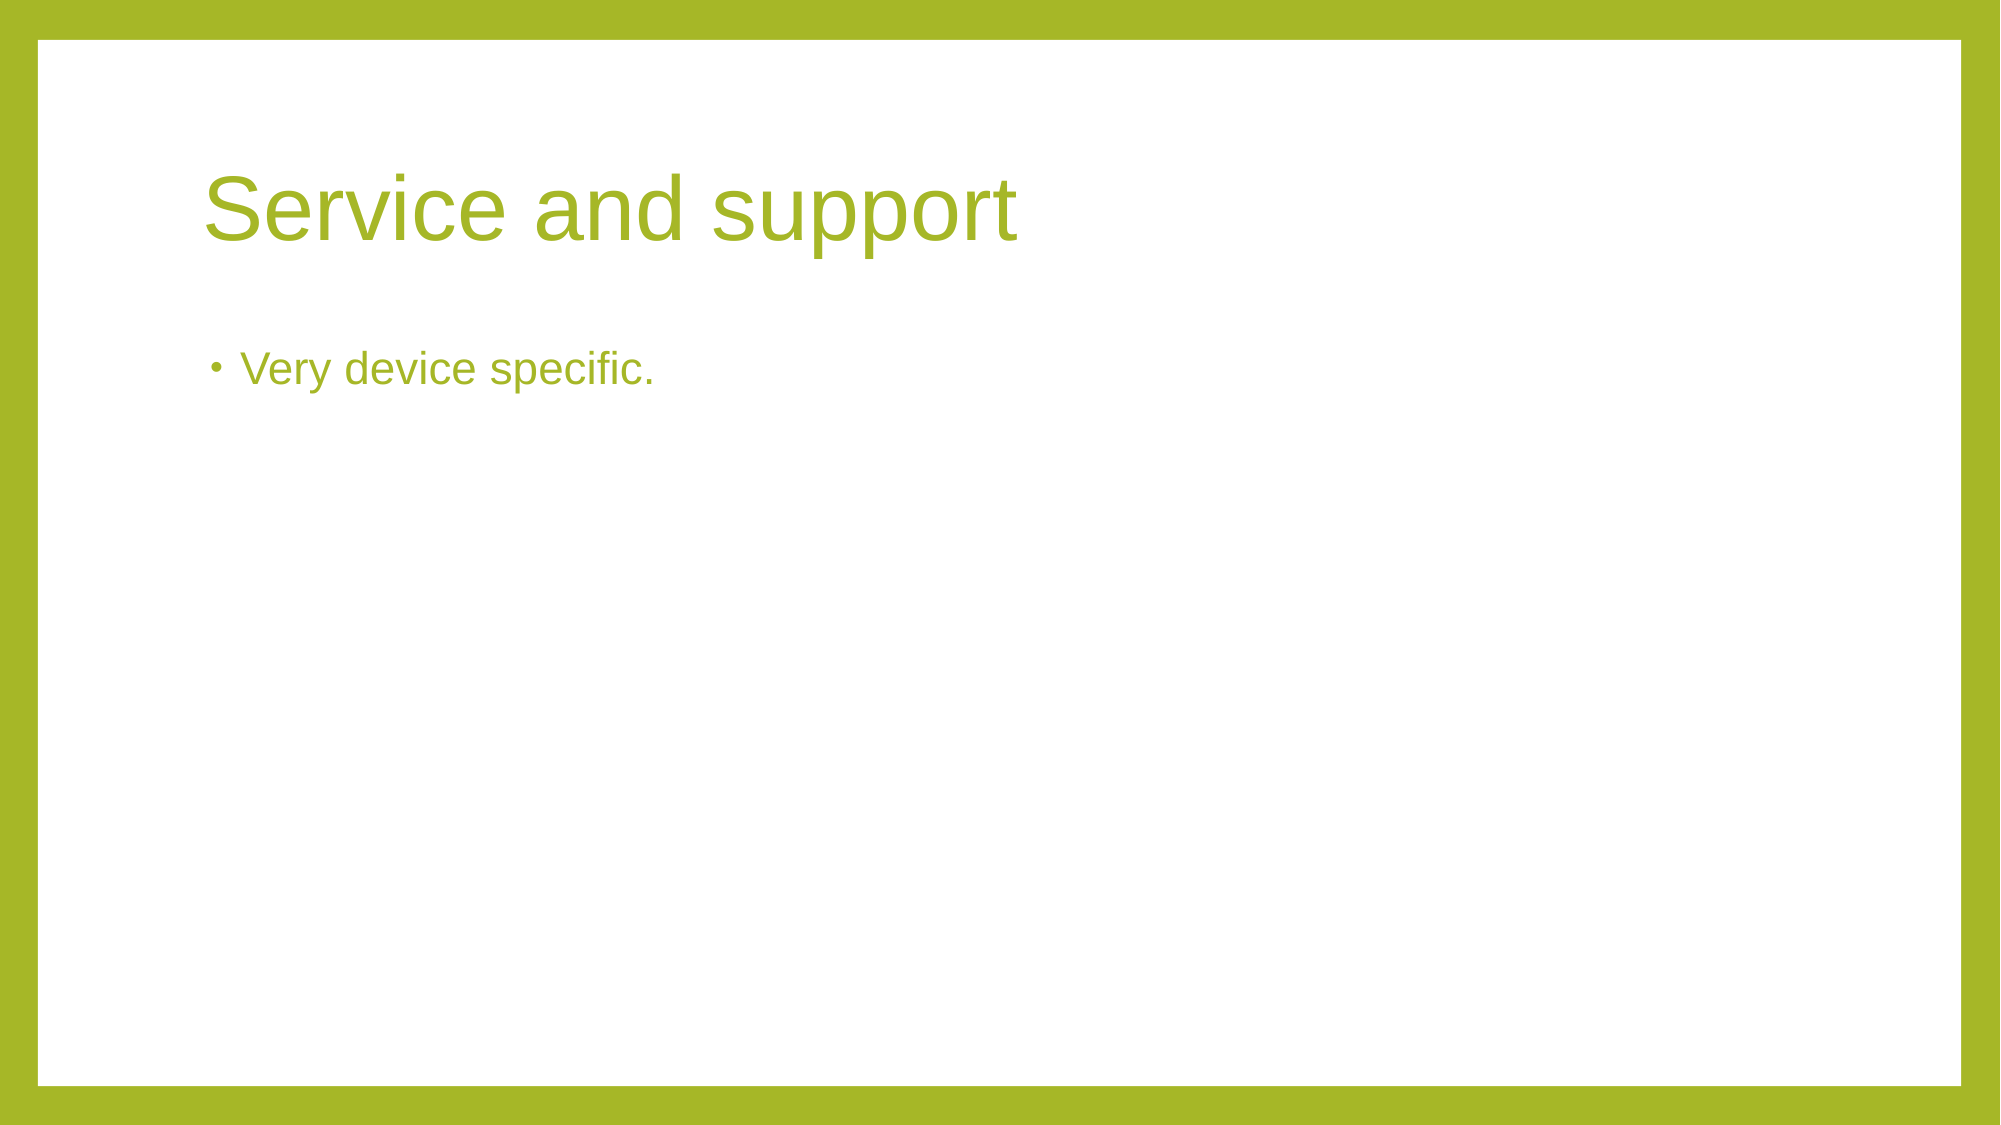

# Service and support
Very device specific.